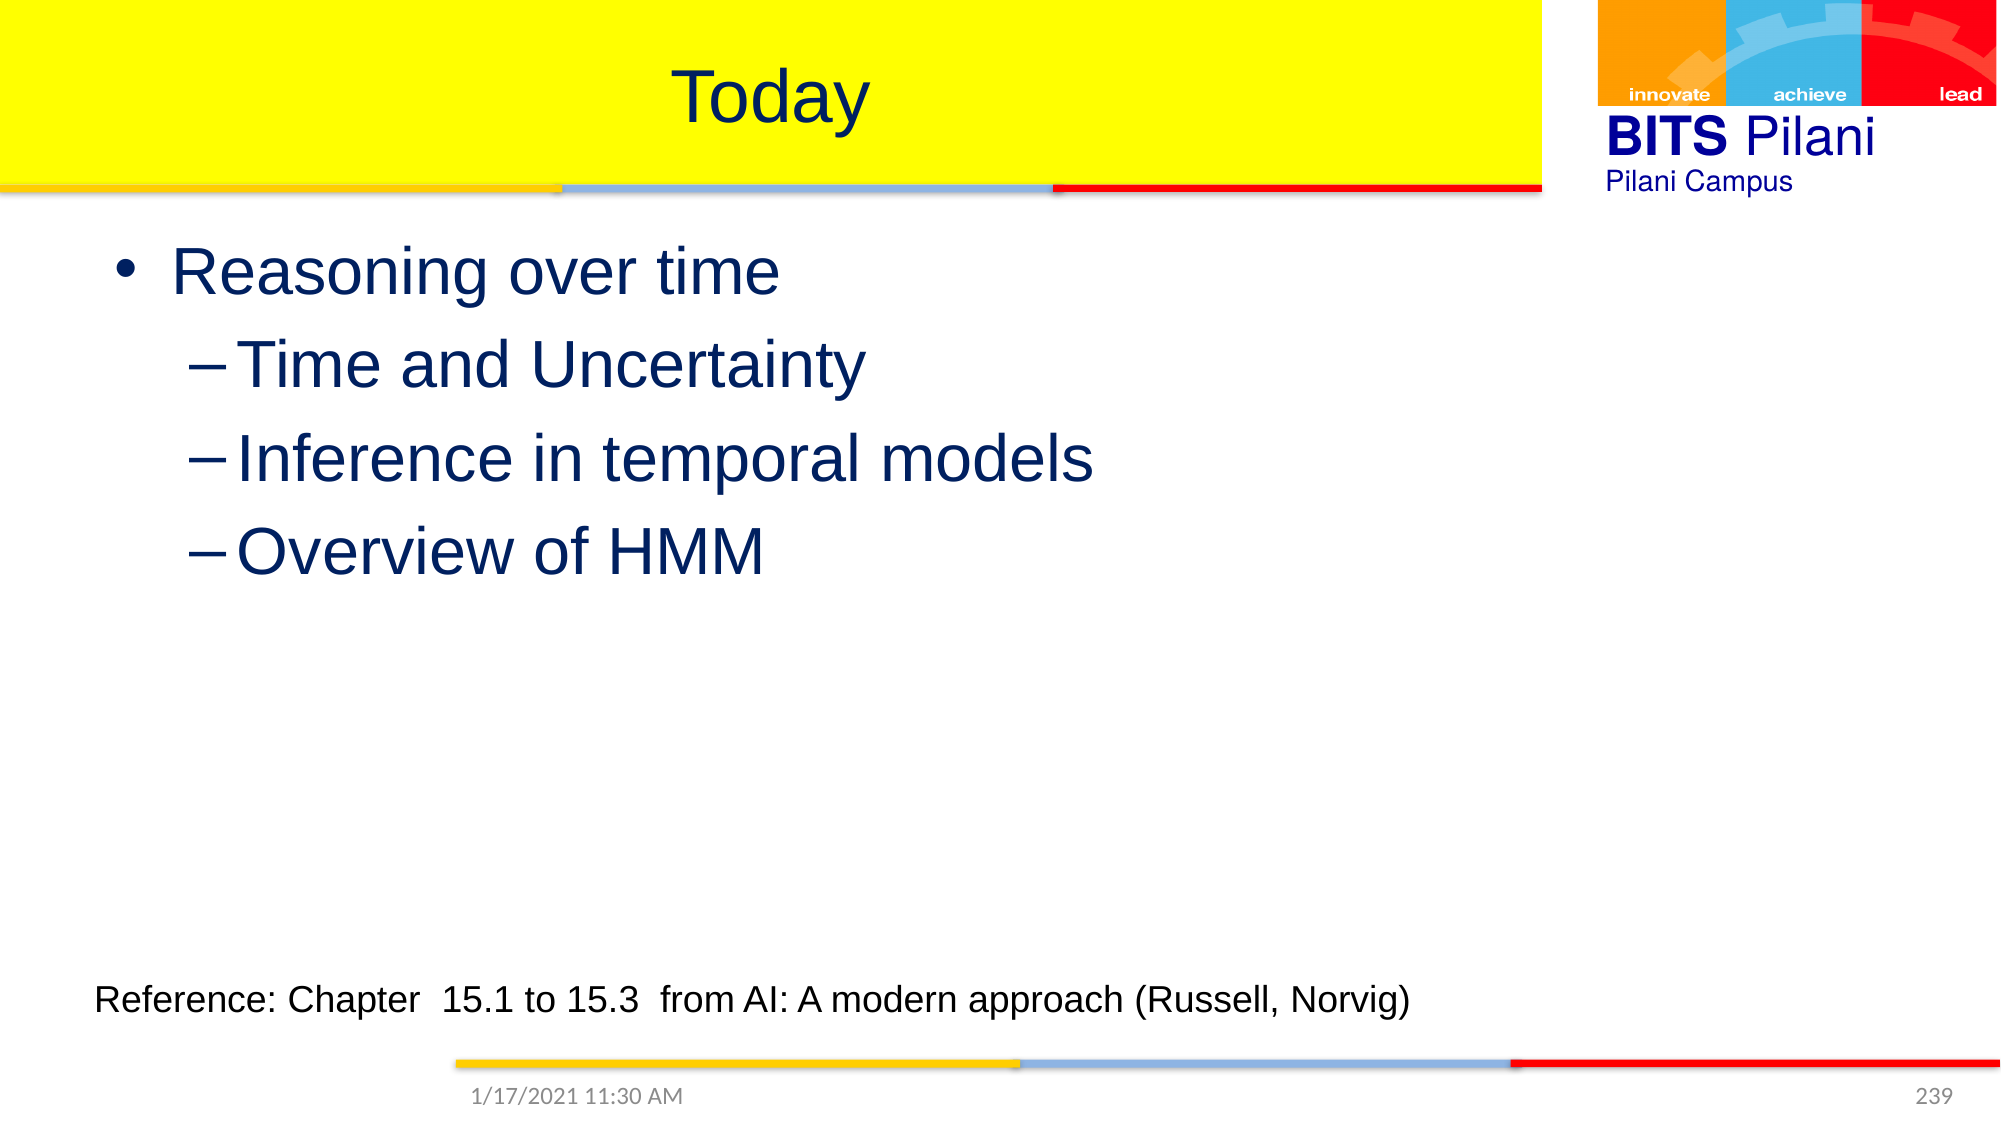

# Today
Reasoning over time
Time and Uncertainty
Inference in temporal models
Overview of HMM

Reference: Chapter  15.1 to 15.3  from AI: A modern approach (Russell, Norvig)
1/17/2021 11:30 AM
239